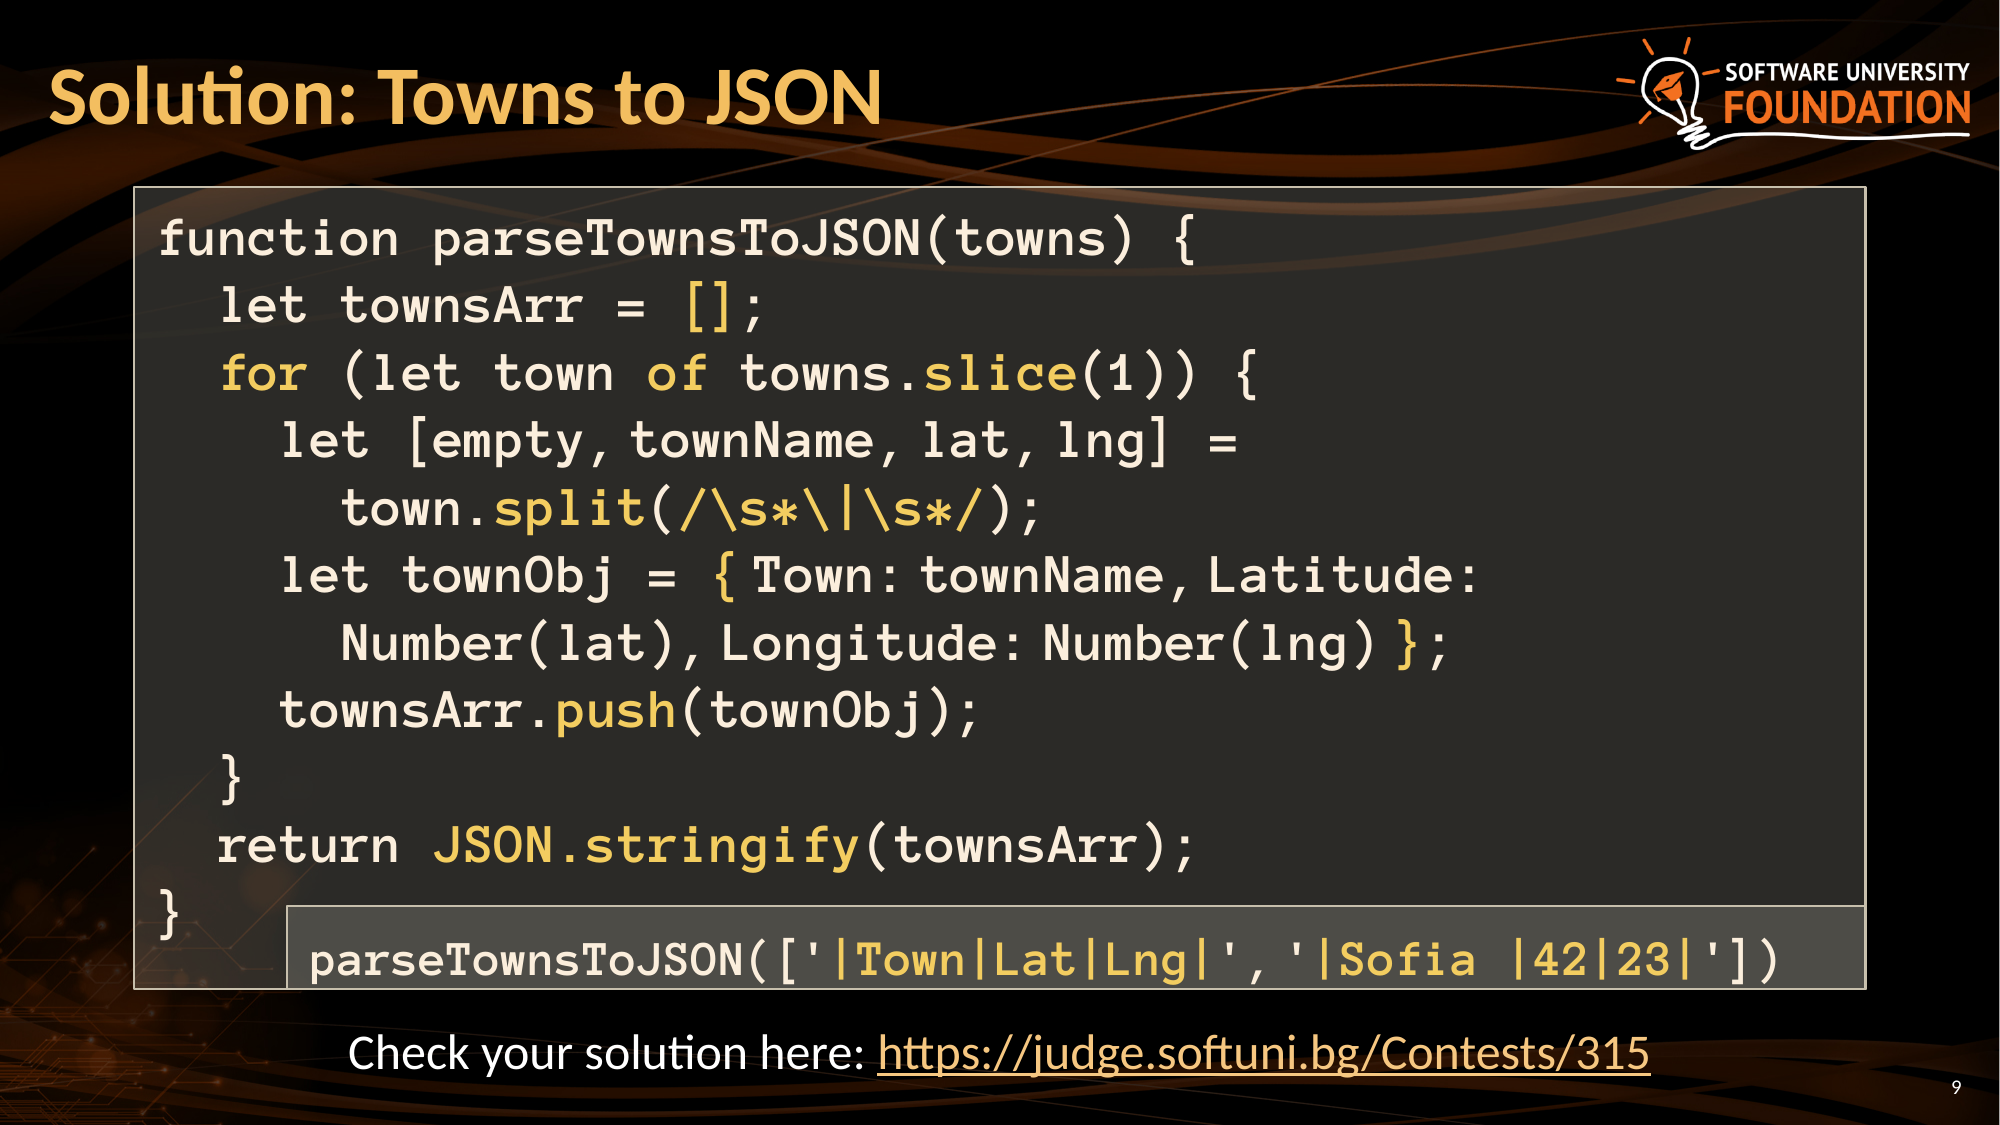

# Solution: Towns to JSON
function parseTownsToJSON(towns) {
  let townsArr = [];
  for (let town of towns.slice(1)) {
    let [empty, townName, lat, lng] =
      town.split(/\s*\|\s*/);
    let townObj = { Town: townName, Latitude:
      Number(lat), Longitude: Number(lng) };
    townsArr.push(townObj);
  }
  return JSON.stringify(townsArr);
}
parseTownsToJSON(['|Town|Lat|Lng|', '|Sofia |42|23|'])
Check your solution here: https://judge.softuni.bg/Contests/315
9